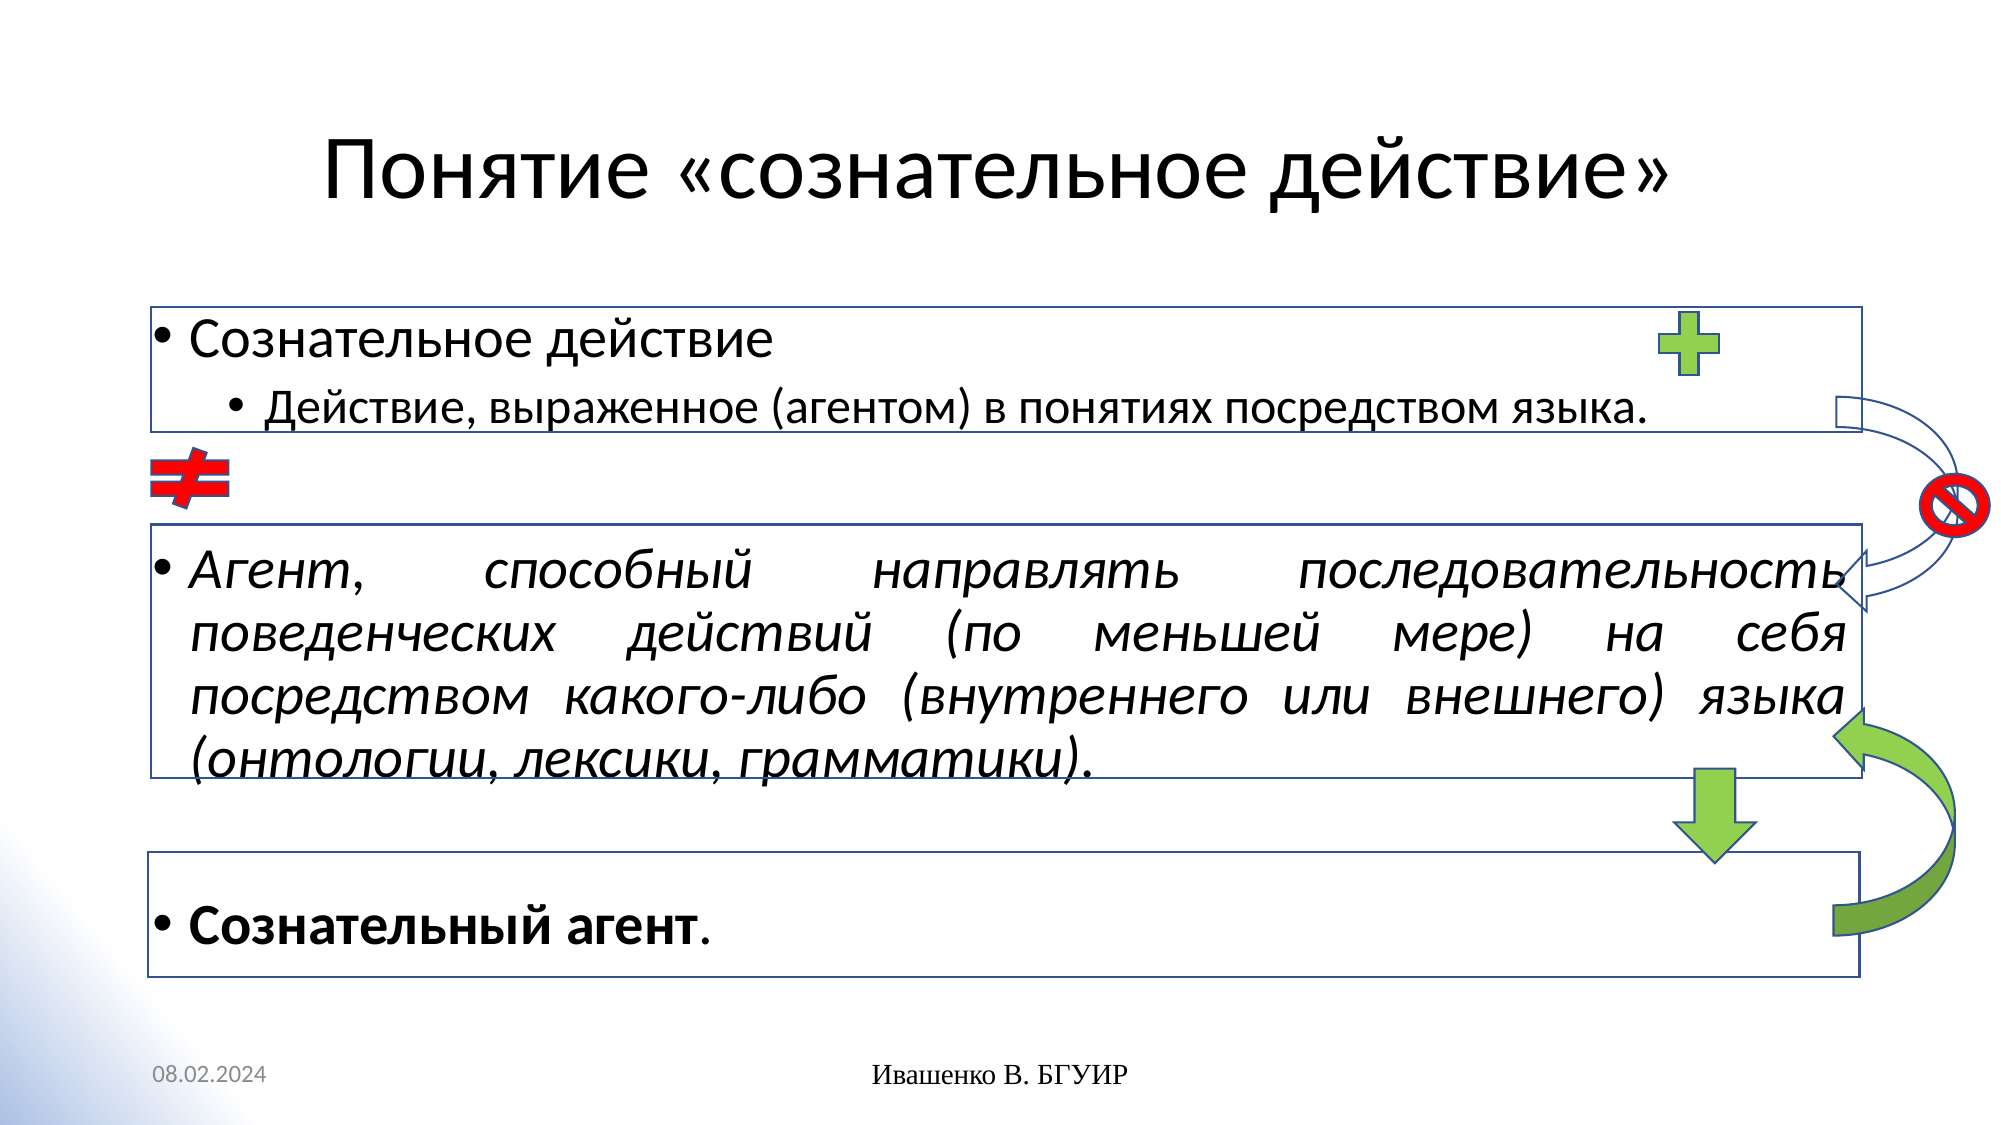

# Понятие «сознательное действие»
Сознательное действие
Действие, выраженное (агентом) в понятиях посредством языка.

Агент, способный направлять последовательность поведенческих действий (по меньшей мере) на себя посредством какого-либо (внутреннего или внешнего) языка (онтологии, лексики, грамматики).

Сознательный агент.

08.02.2024
Ивашенко В. БГУИР